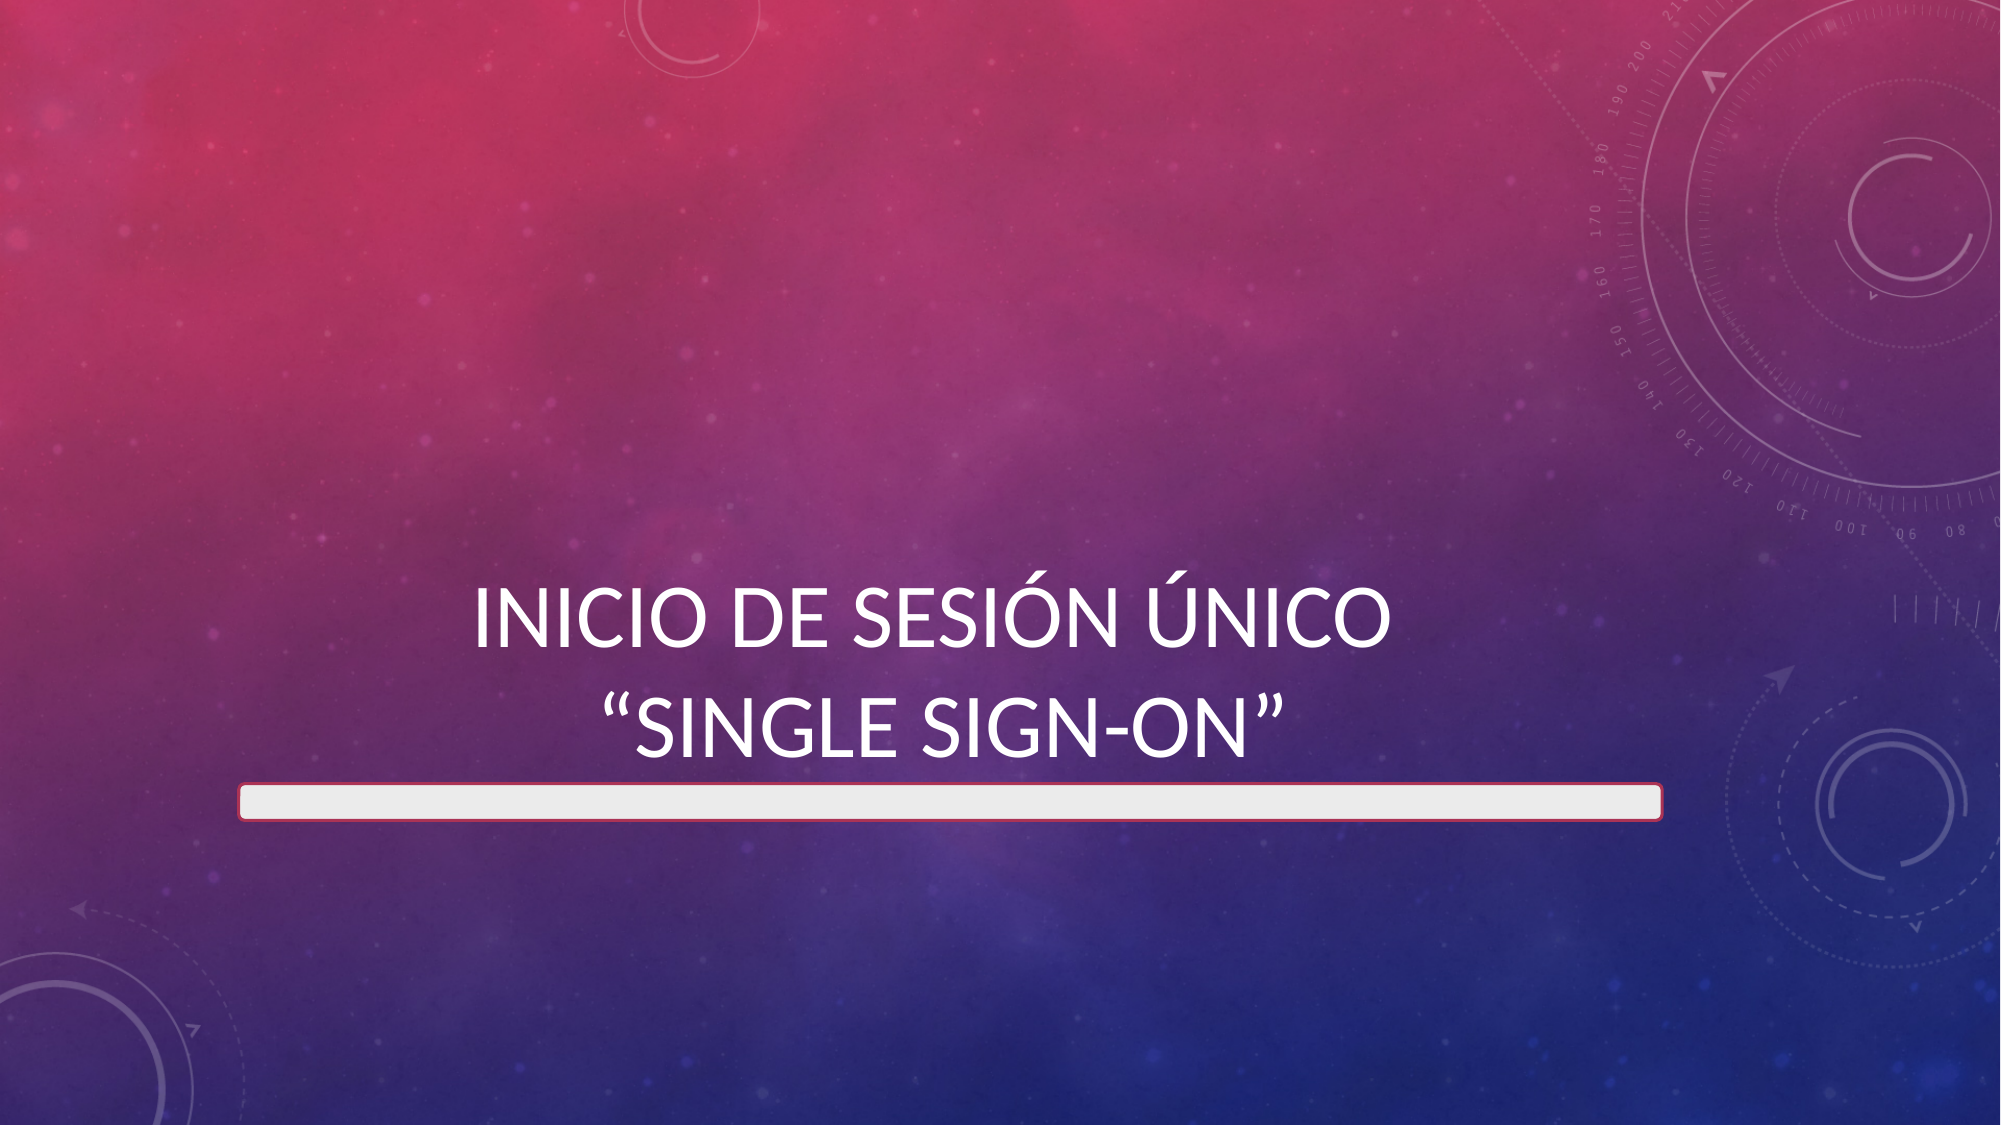

# Inicio de sesión único “single sign-on”